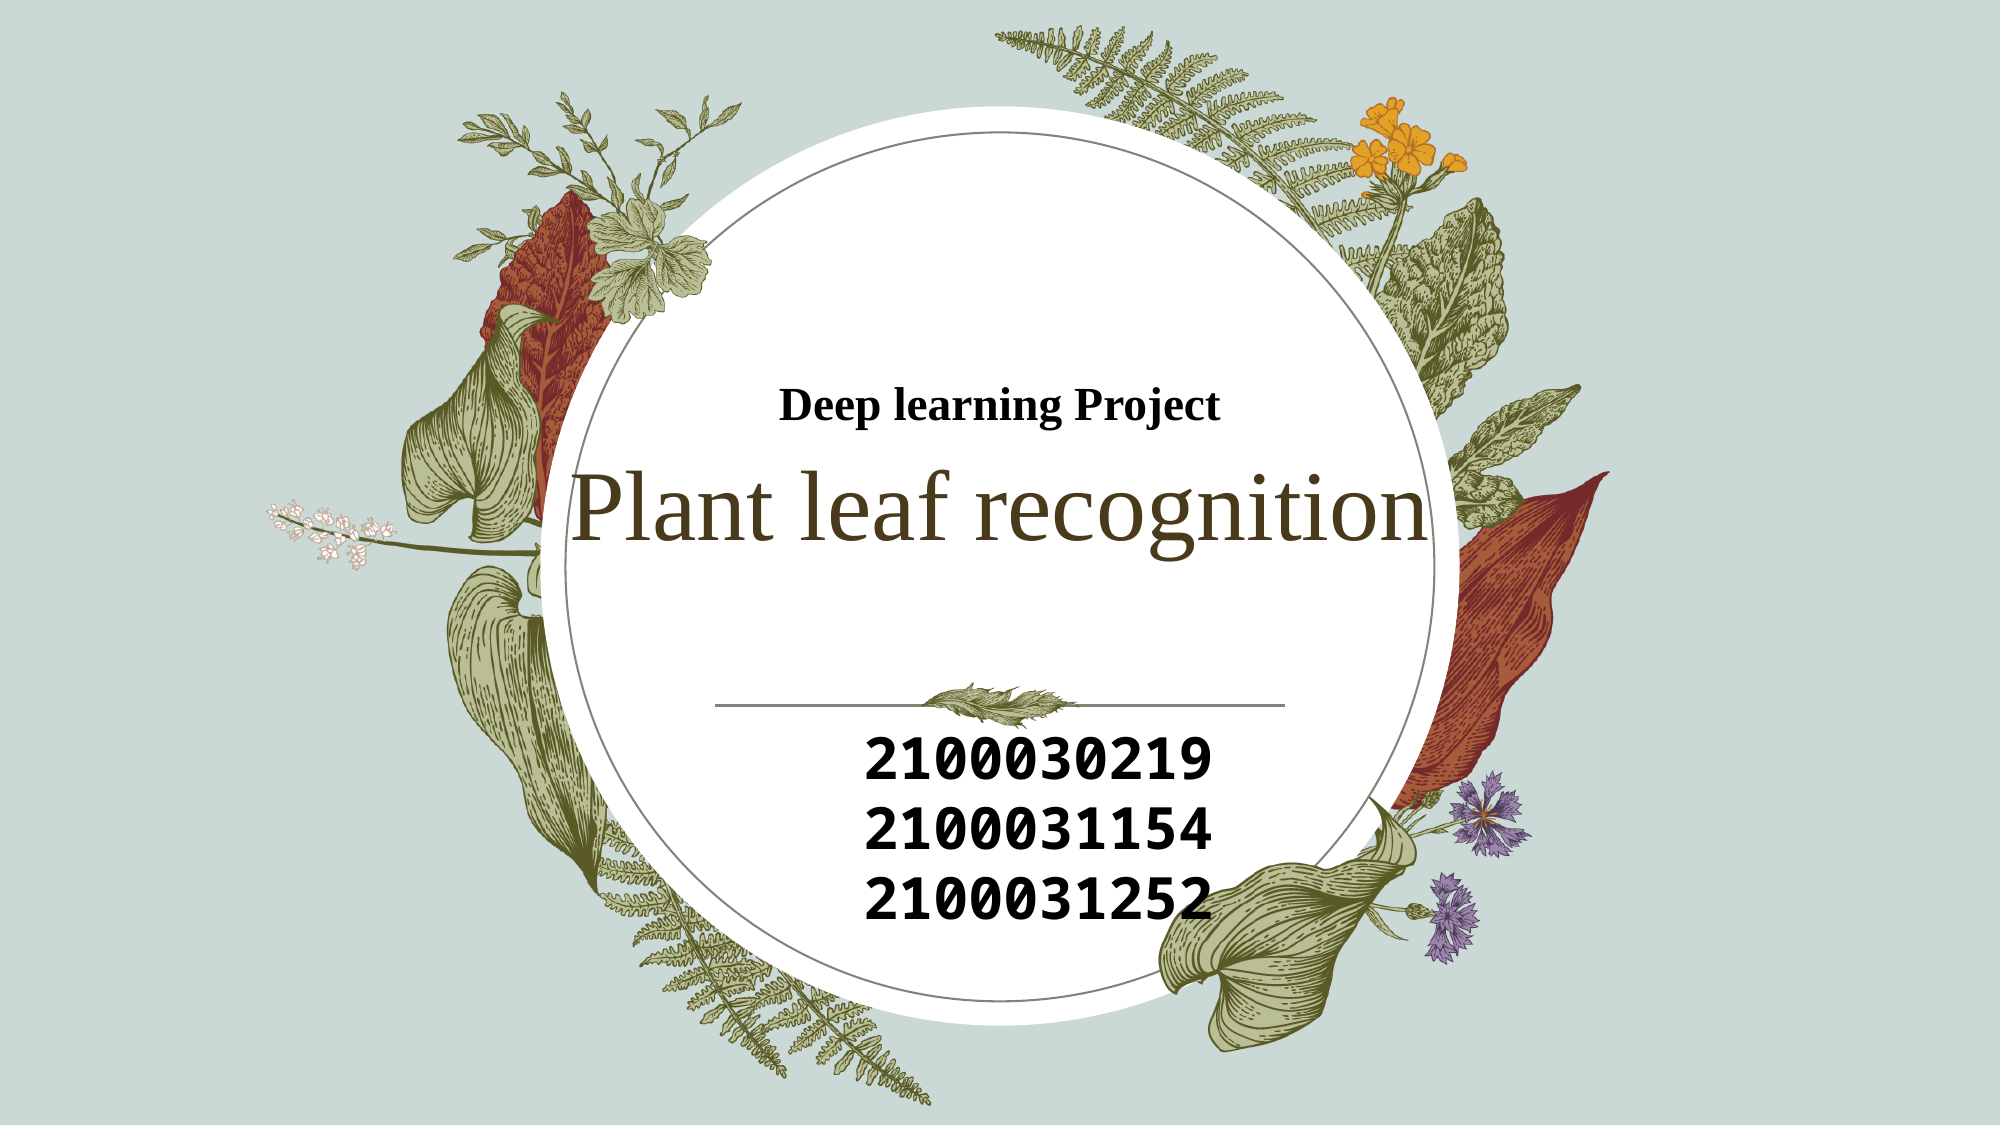

Deep learning Project

# Plant leaf recognition
2100030219
2100031154
2100031252